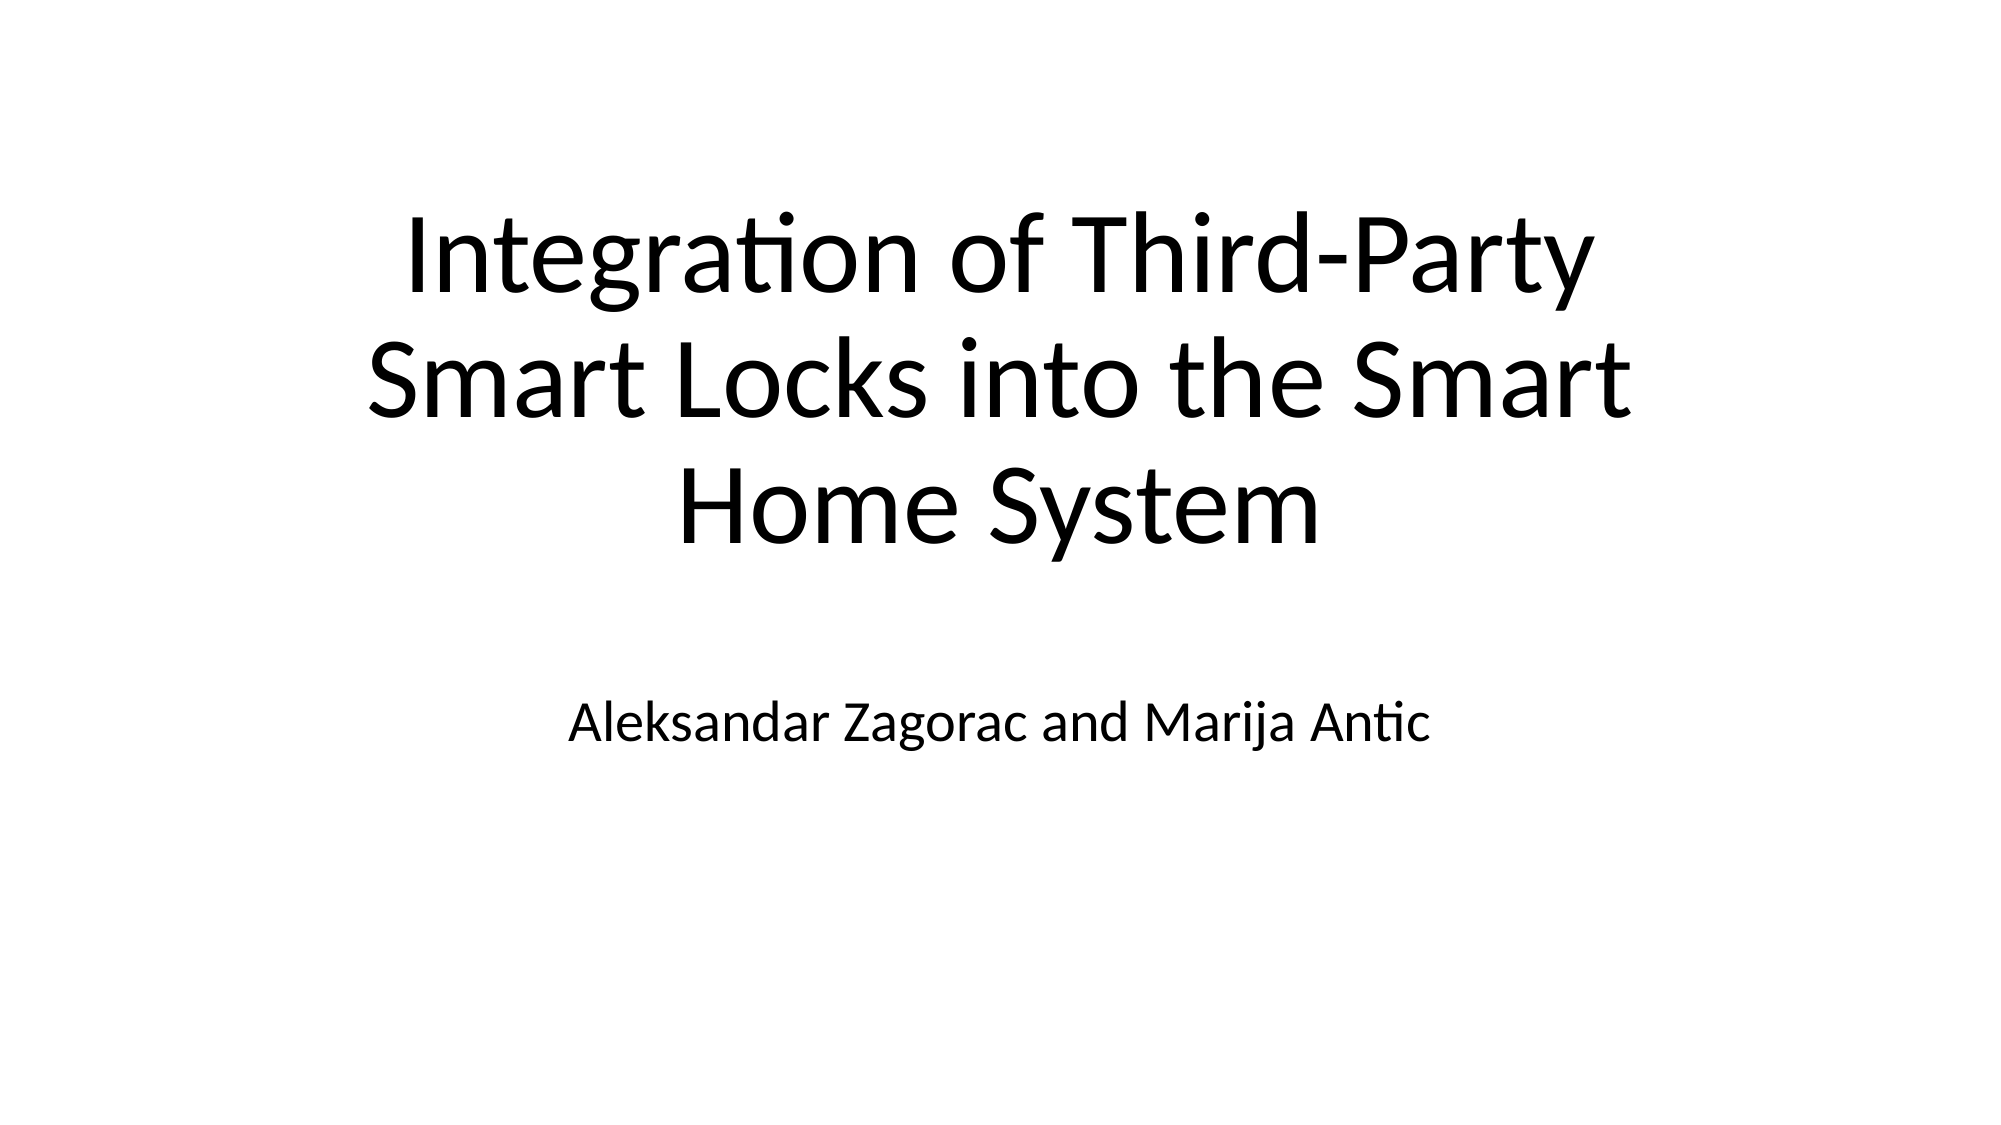

# Integration of Third-Party Smart Locks into the Smart Home System
Aleksandar Zagorac and Marija Antic